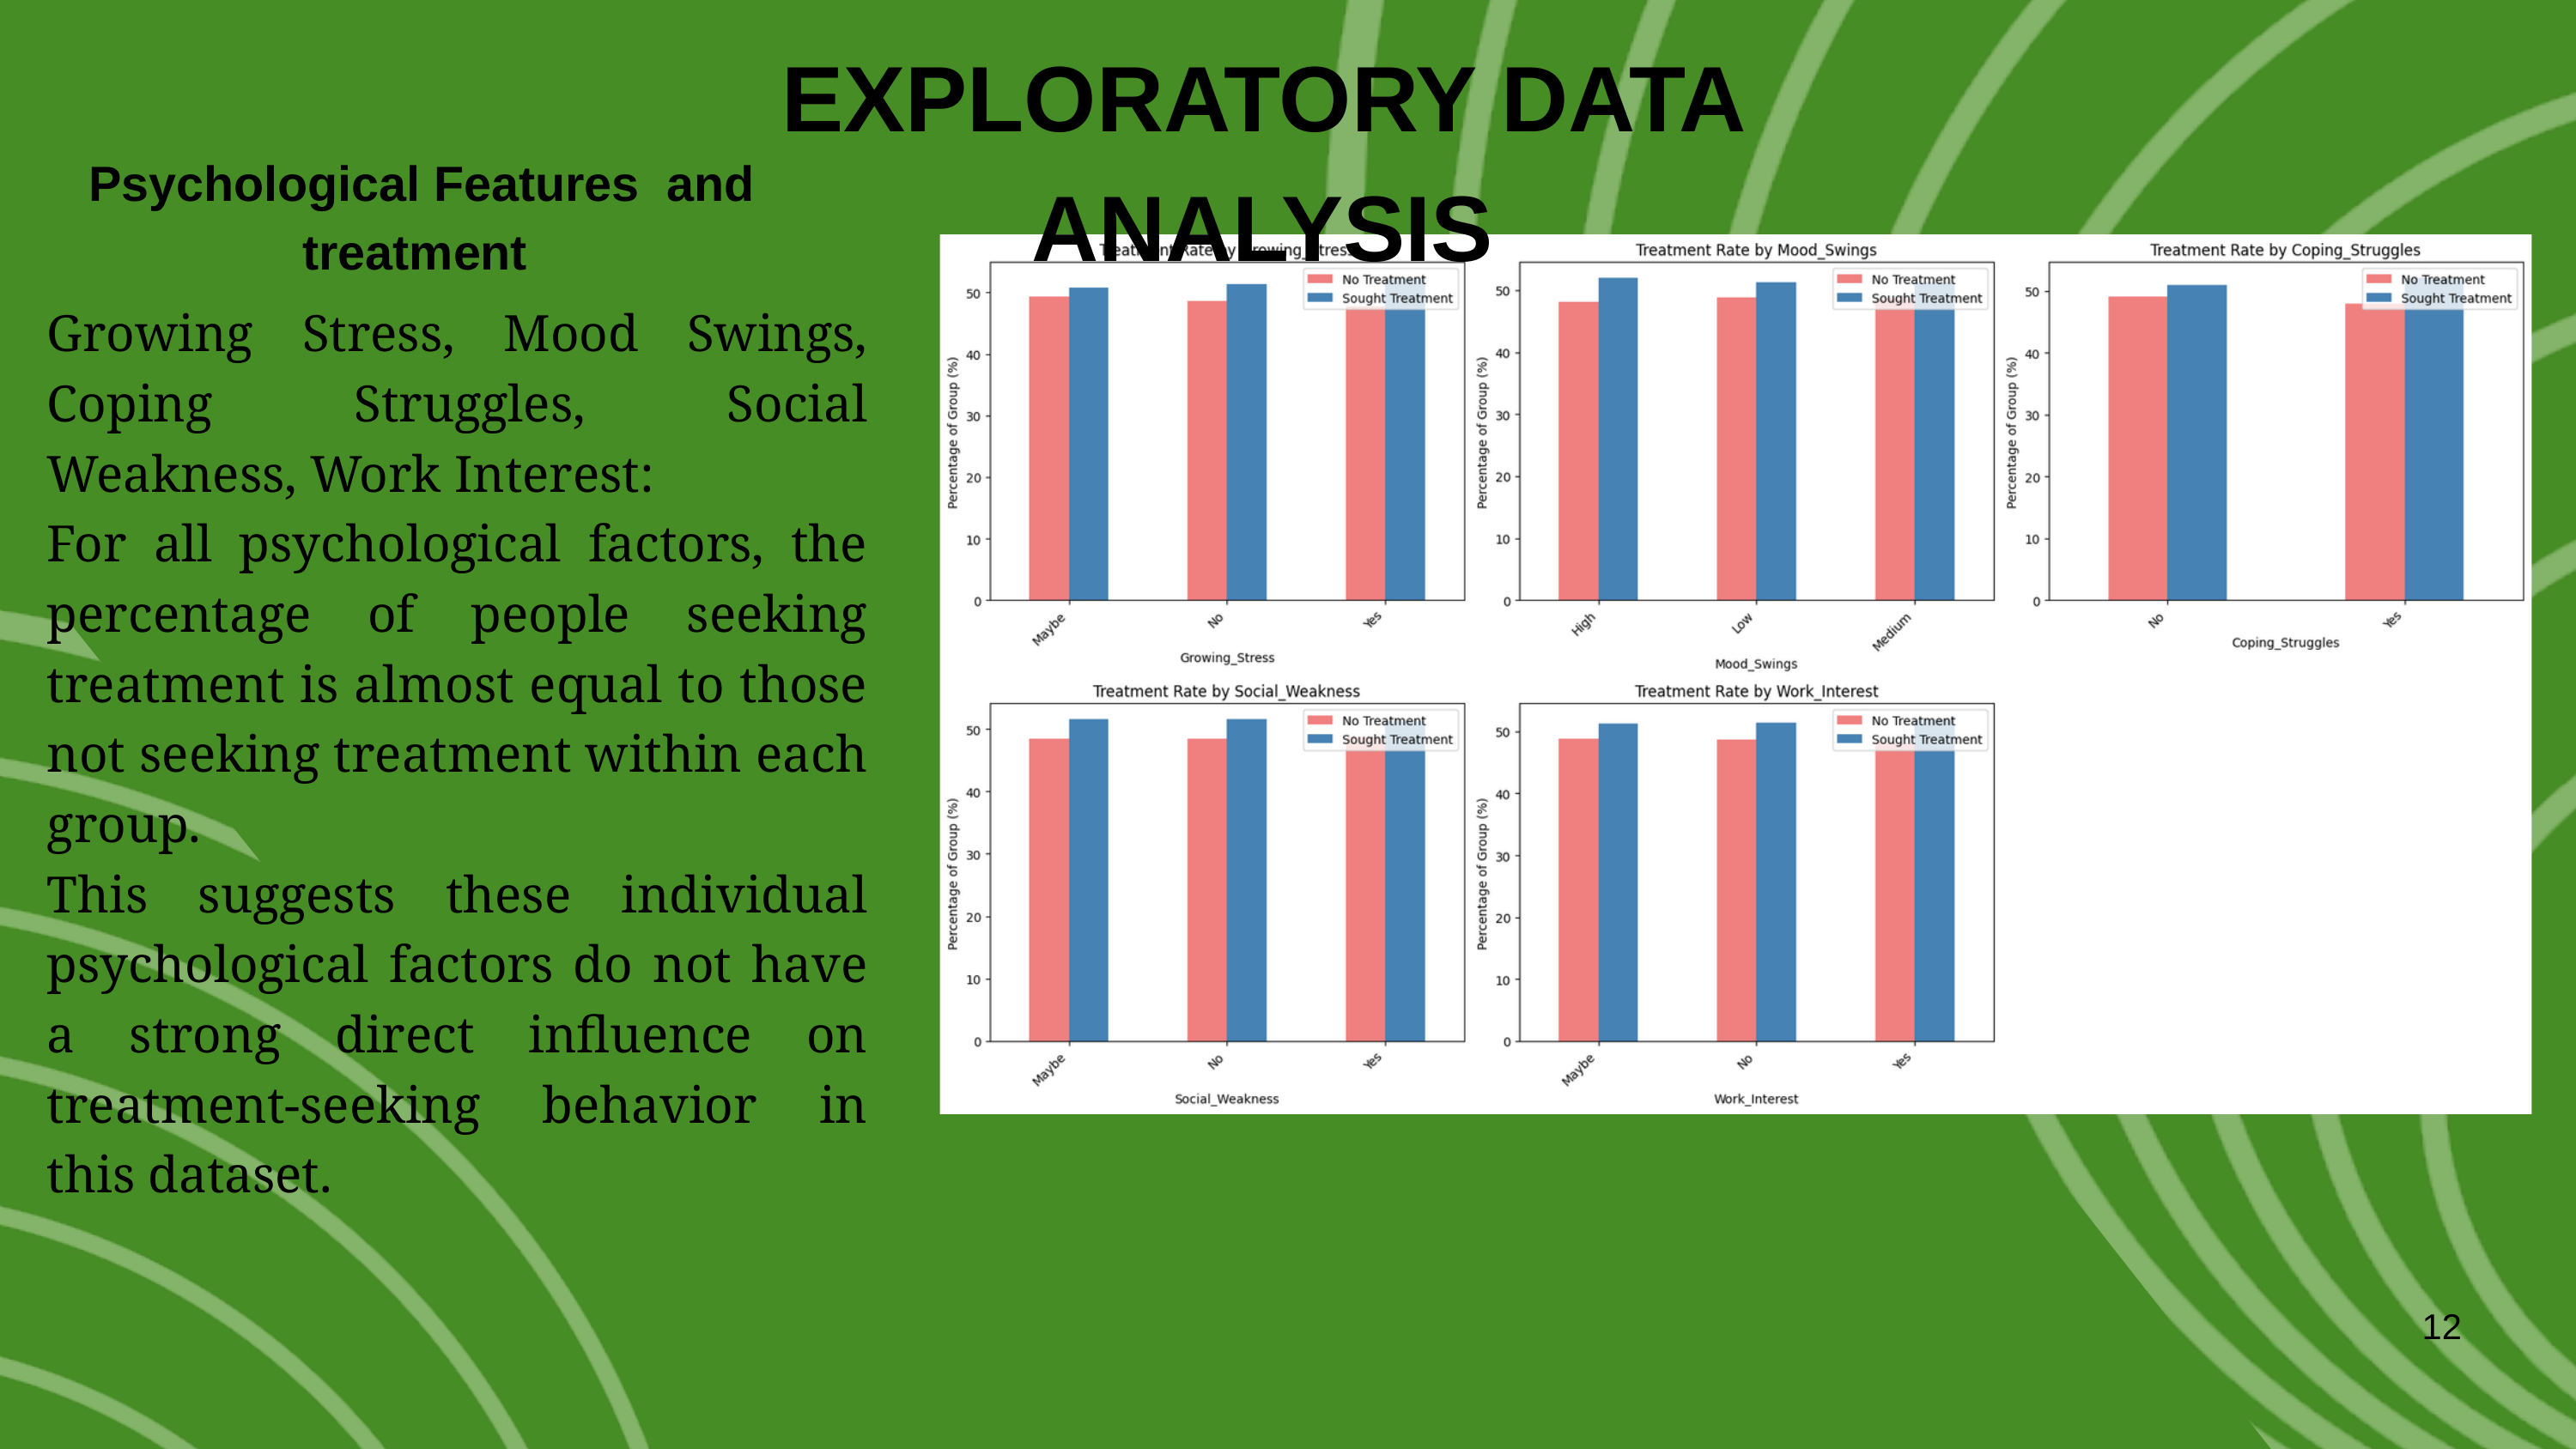

EXPLORATORY DATA ANALYSIS
 Psychological Features  and treatment

Growing Stress, Mood Swings, Coping Struggles, Social Weakness, Work Interest:
For all psychological factors, the percentage of people seeking treatment is almost equal to those not seeking treatment within each group.
This suggests these individual psychological factors do not have a strong direct influence on treatment-seeking behavior in this dataset.

12